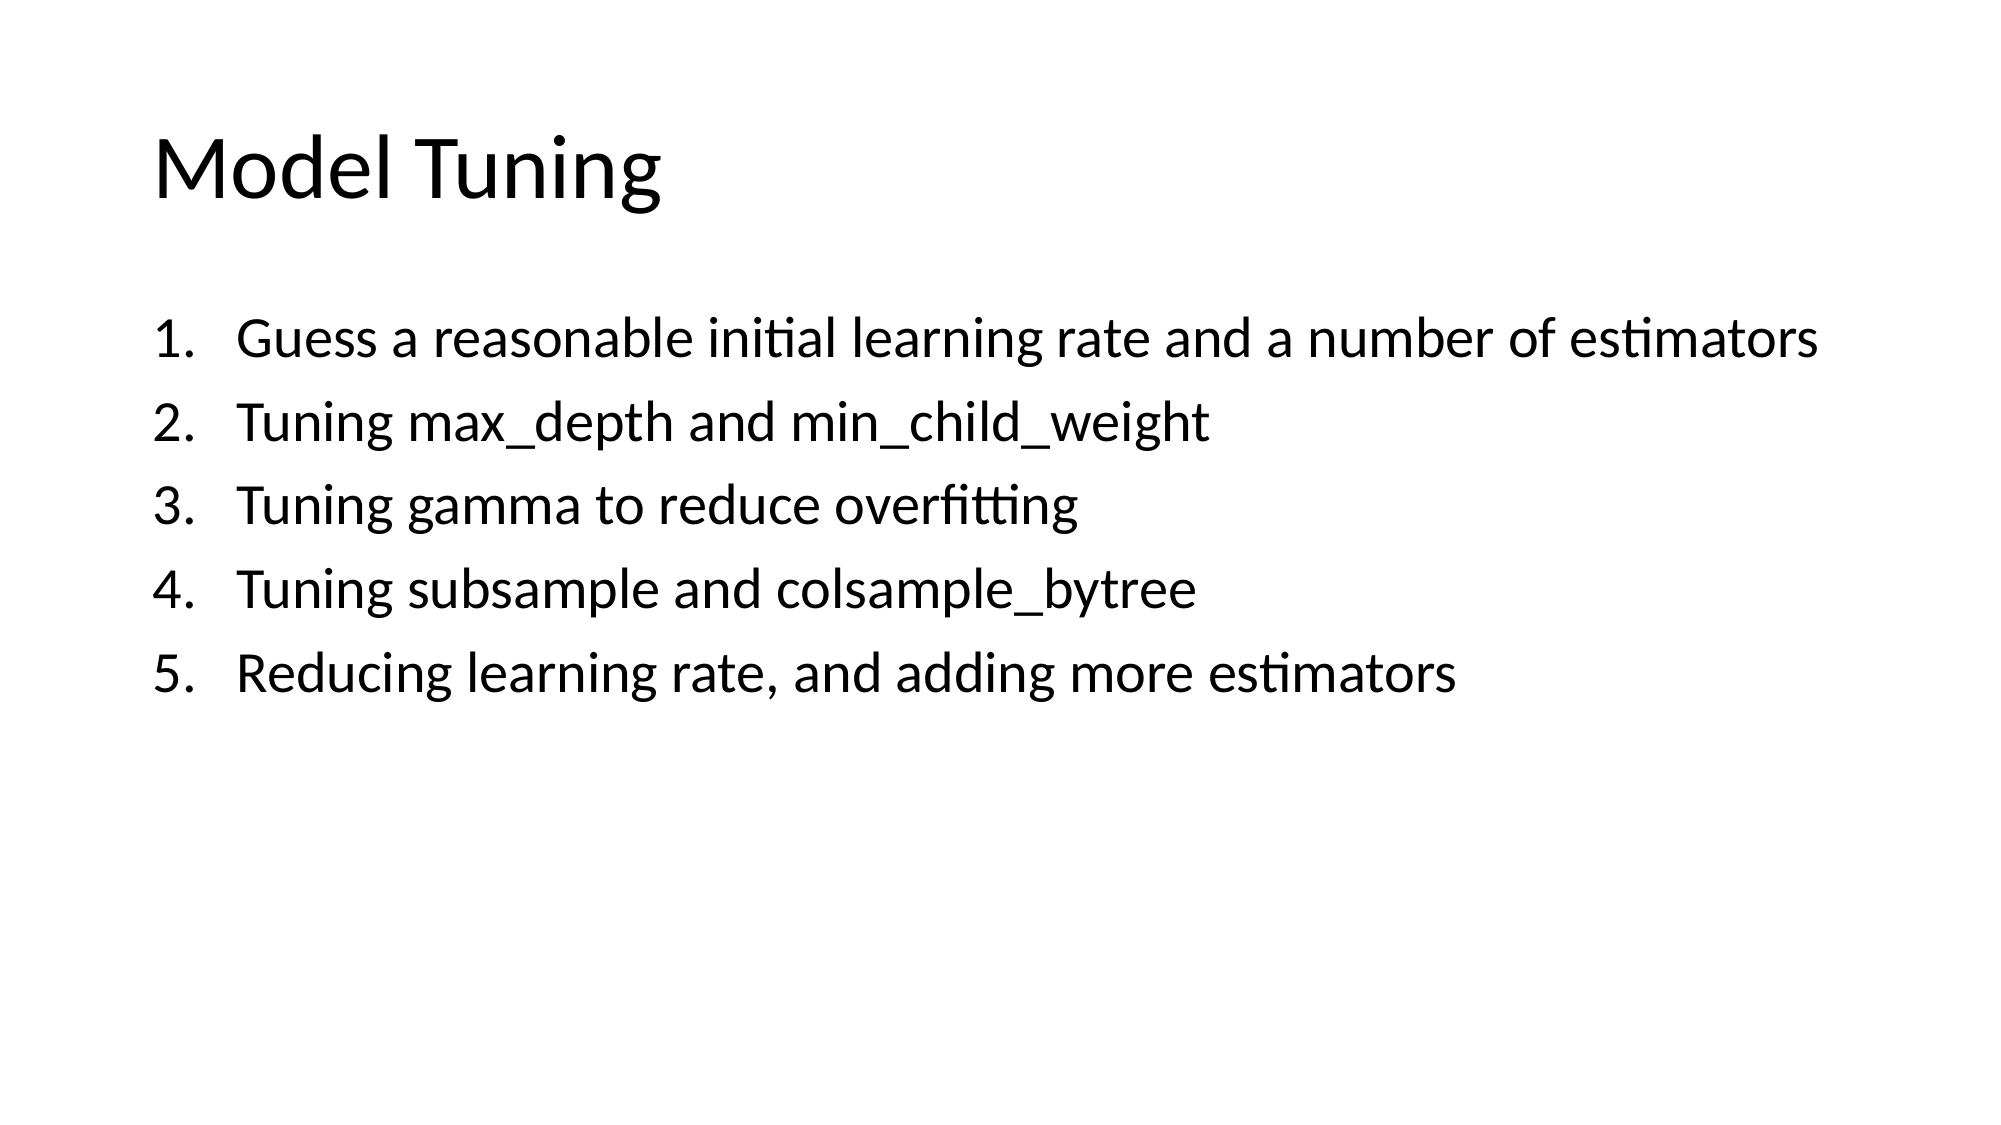

# Model Tuning
Guess a reasonable initial learning rate and a number of estimators
Tuning max_depth and min_child_weight
Tuning gamma to reduce overfitting
Tuning subsample and colsample_bytree
Reducing learning rate, and adding more estimators